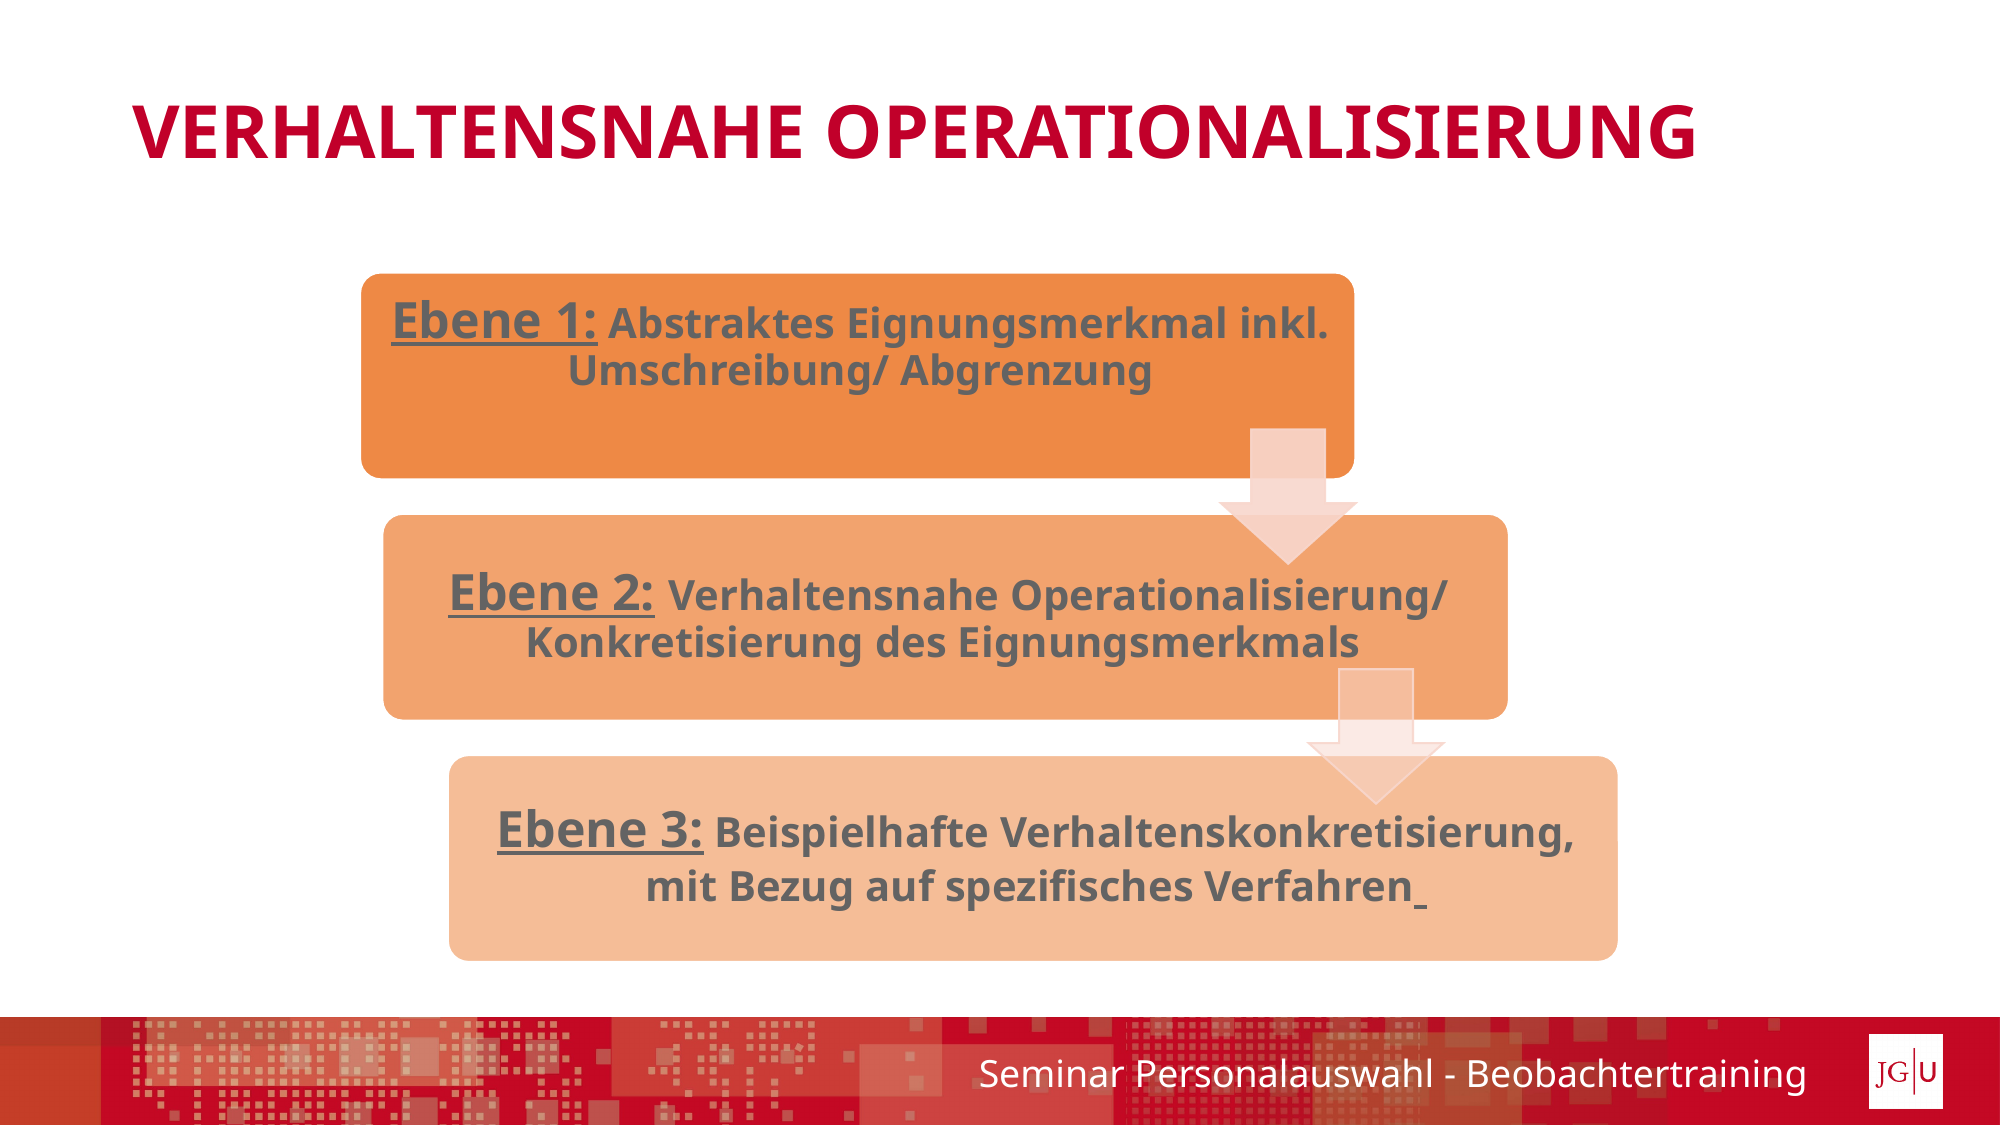

# Verhaltensnahe Operationalisierung
Ebene 1: Abstraktes Eignungsmerkmal inkl. Umschreibung/ Abgrenzung

Ebene 2: Verhaltensnahe Operationalisierung/ Konkretisierung des Eignungsmerkmals
Ebene 3: Beispielhafte Verhaltenskonkretisierung, mit Bezug auf spezifisches Verfahren

Seminar Personalauswahl - Beobachtertraining